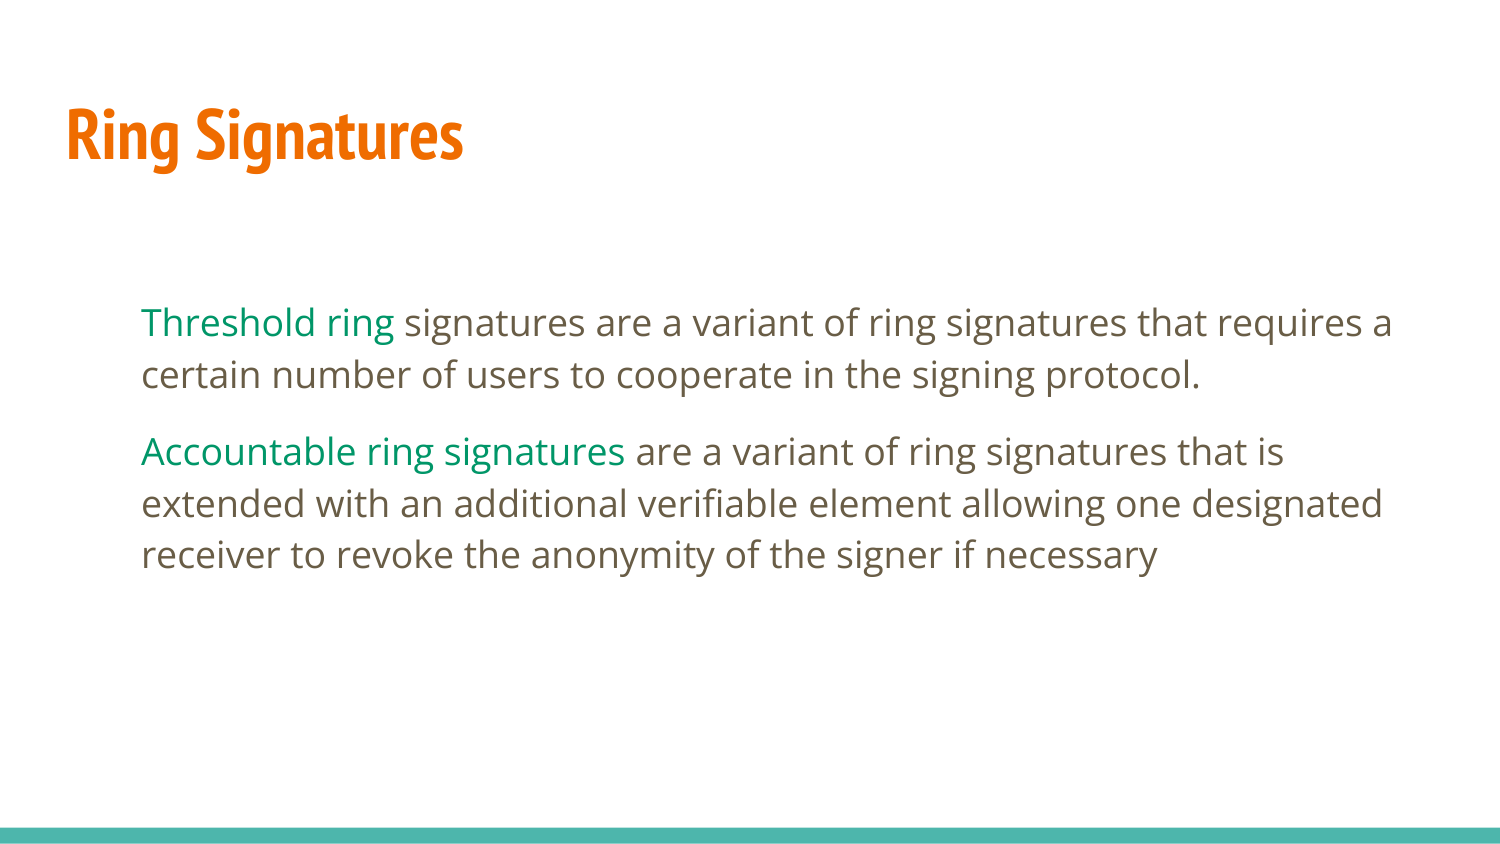

# Ring Signatures

Threshold ring signatures are a variant of ring signatures that requires a certain number of users to cooperate in the signing protocol.
Accountable ring signatures are a variant of ring signatures that is extended with an additional verifiable element allowing one designated receiver to revoke the anonymity of the signer if necessary